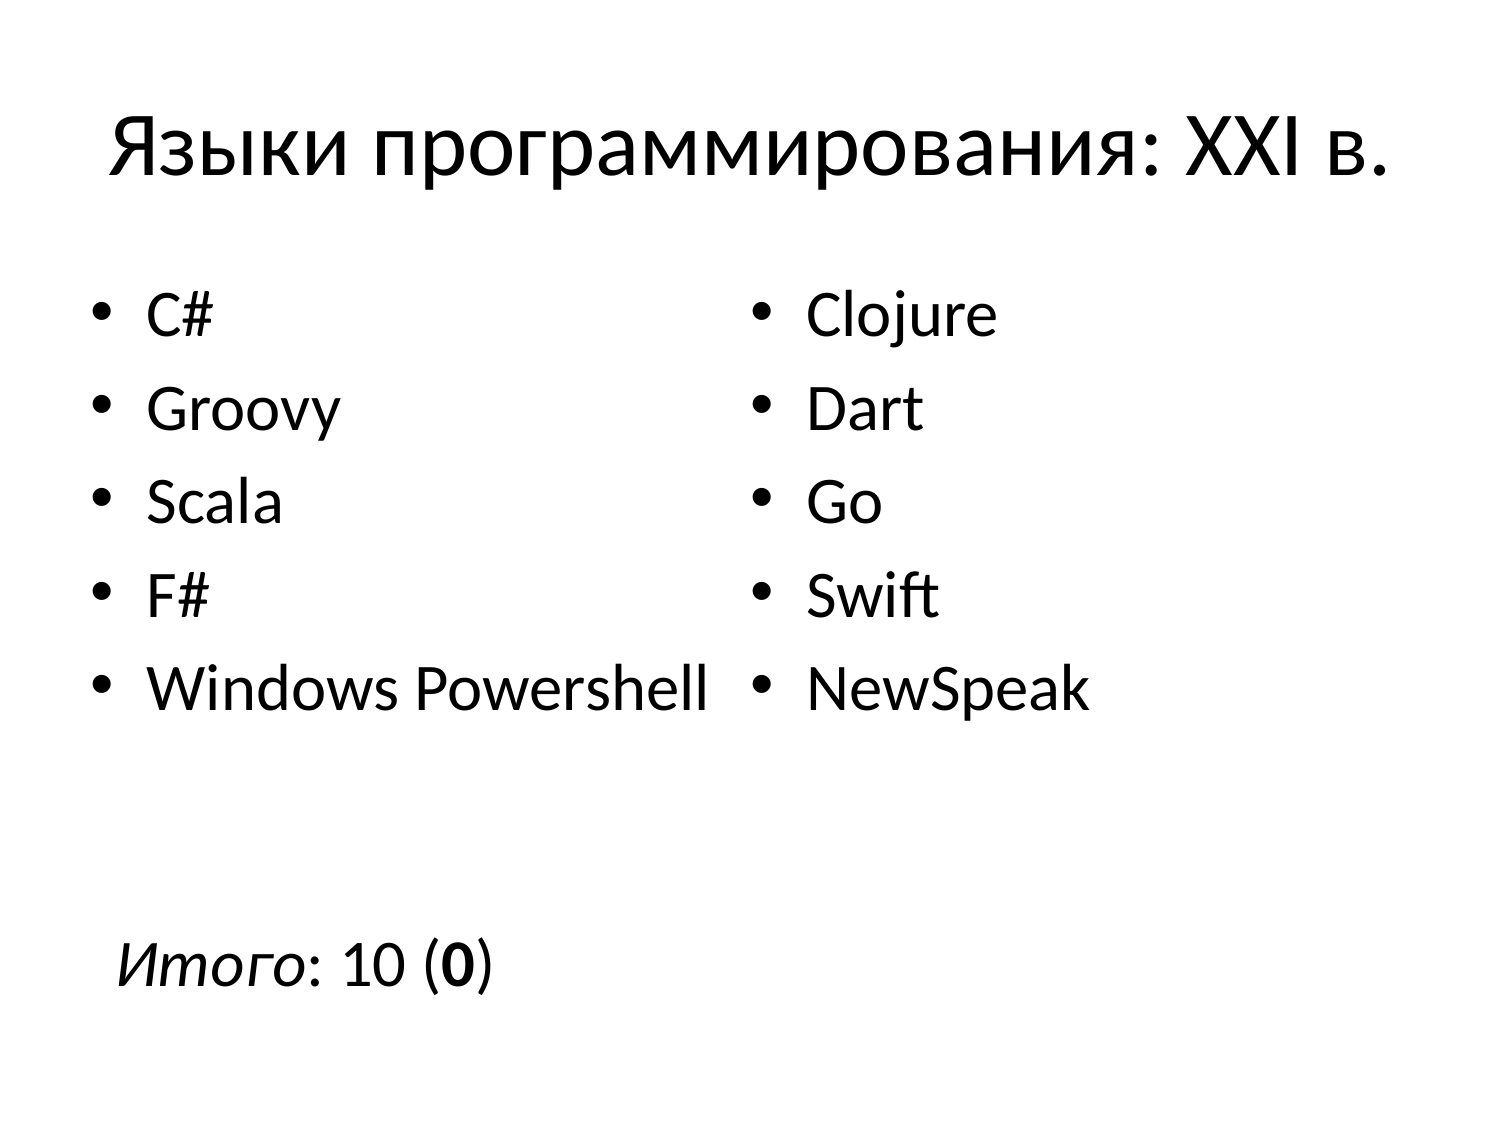

# Языки программирования: XXI в.
C#
Groovy
Scala
F#
Windows Powershell
Clojure
Dart
Go
Swift
NewSpeak
Итого: 10 (0)